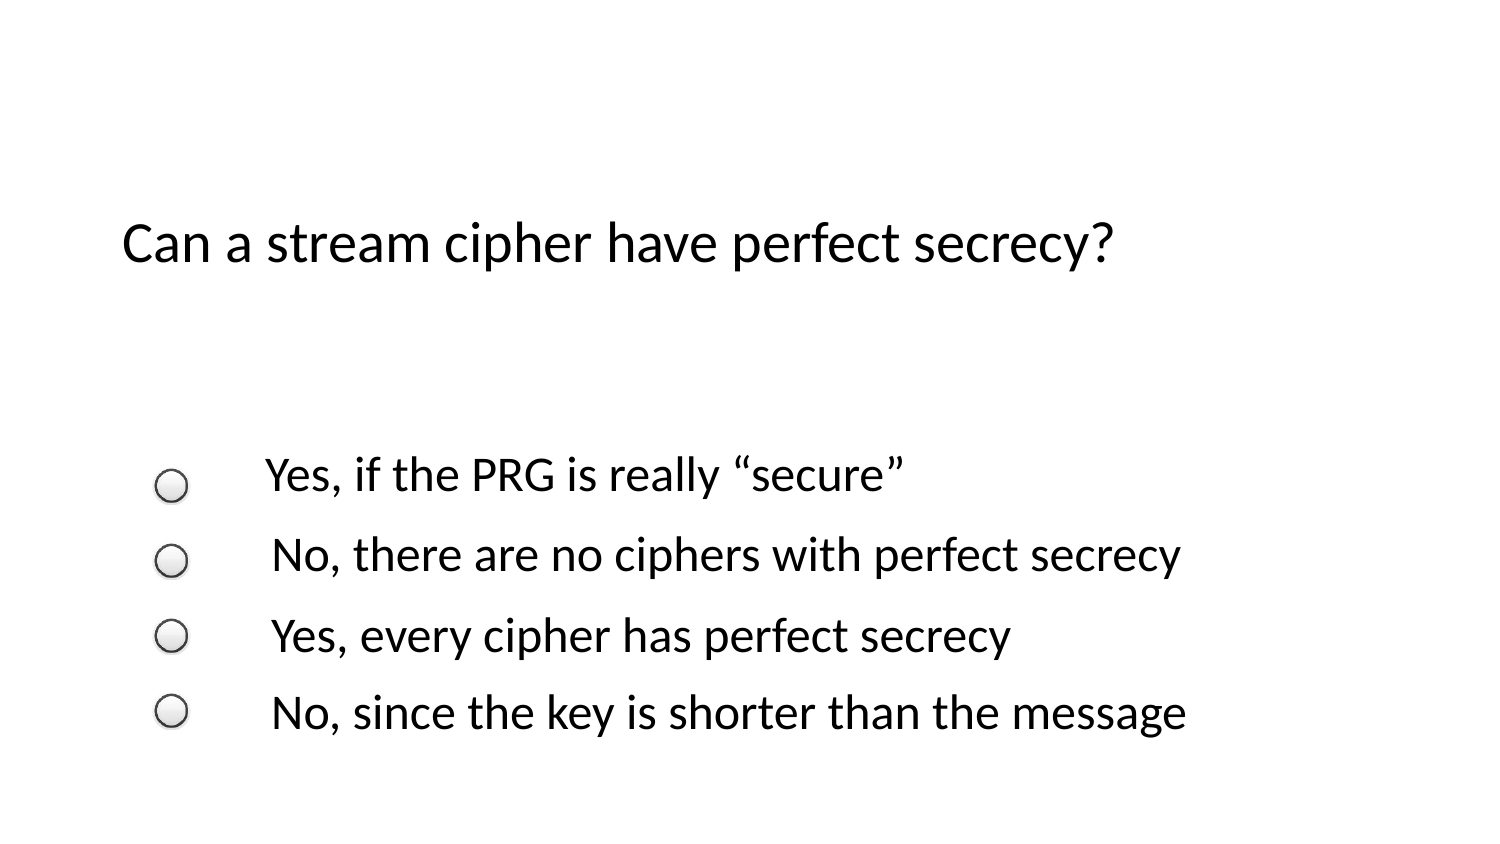

Can a stream cipher have perfect secrecy?
Yes, if the PRG is really “secure”
No, there are no ciphers with perfect secrecy
Yes, every cipher has perfect secrecy
No, since the key is shorter than the message